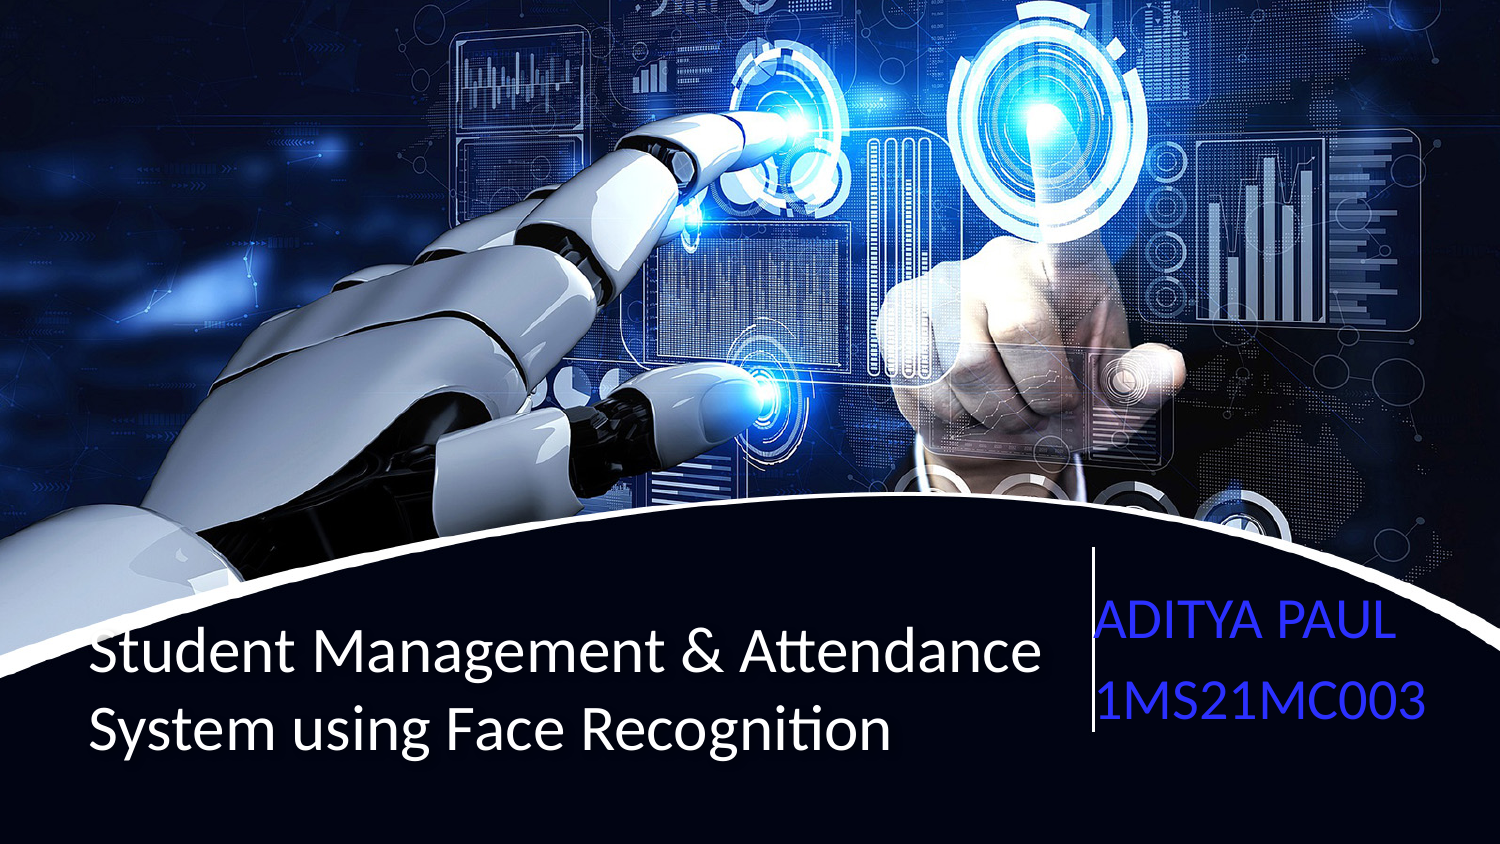

ADITYA PAUL
1MS21MC003
# Student Management & Attendance System using Face Recognition